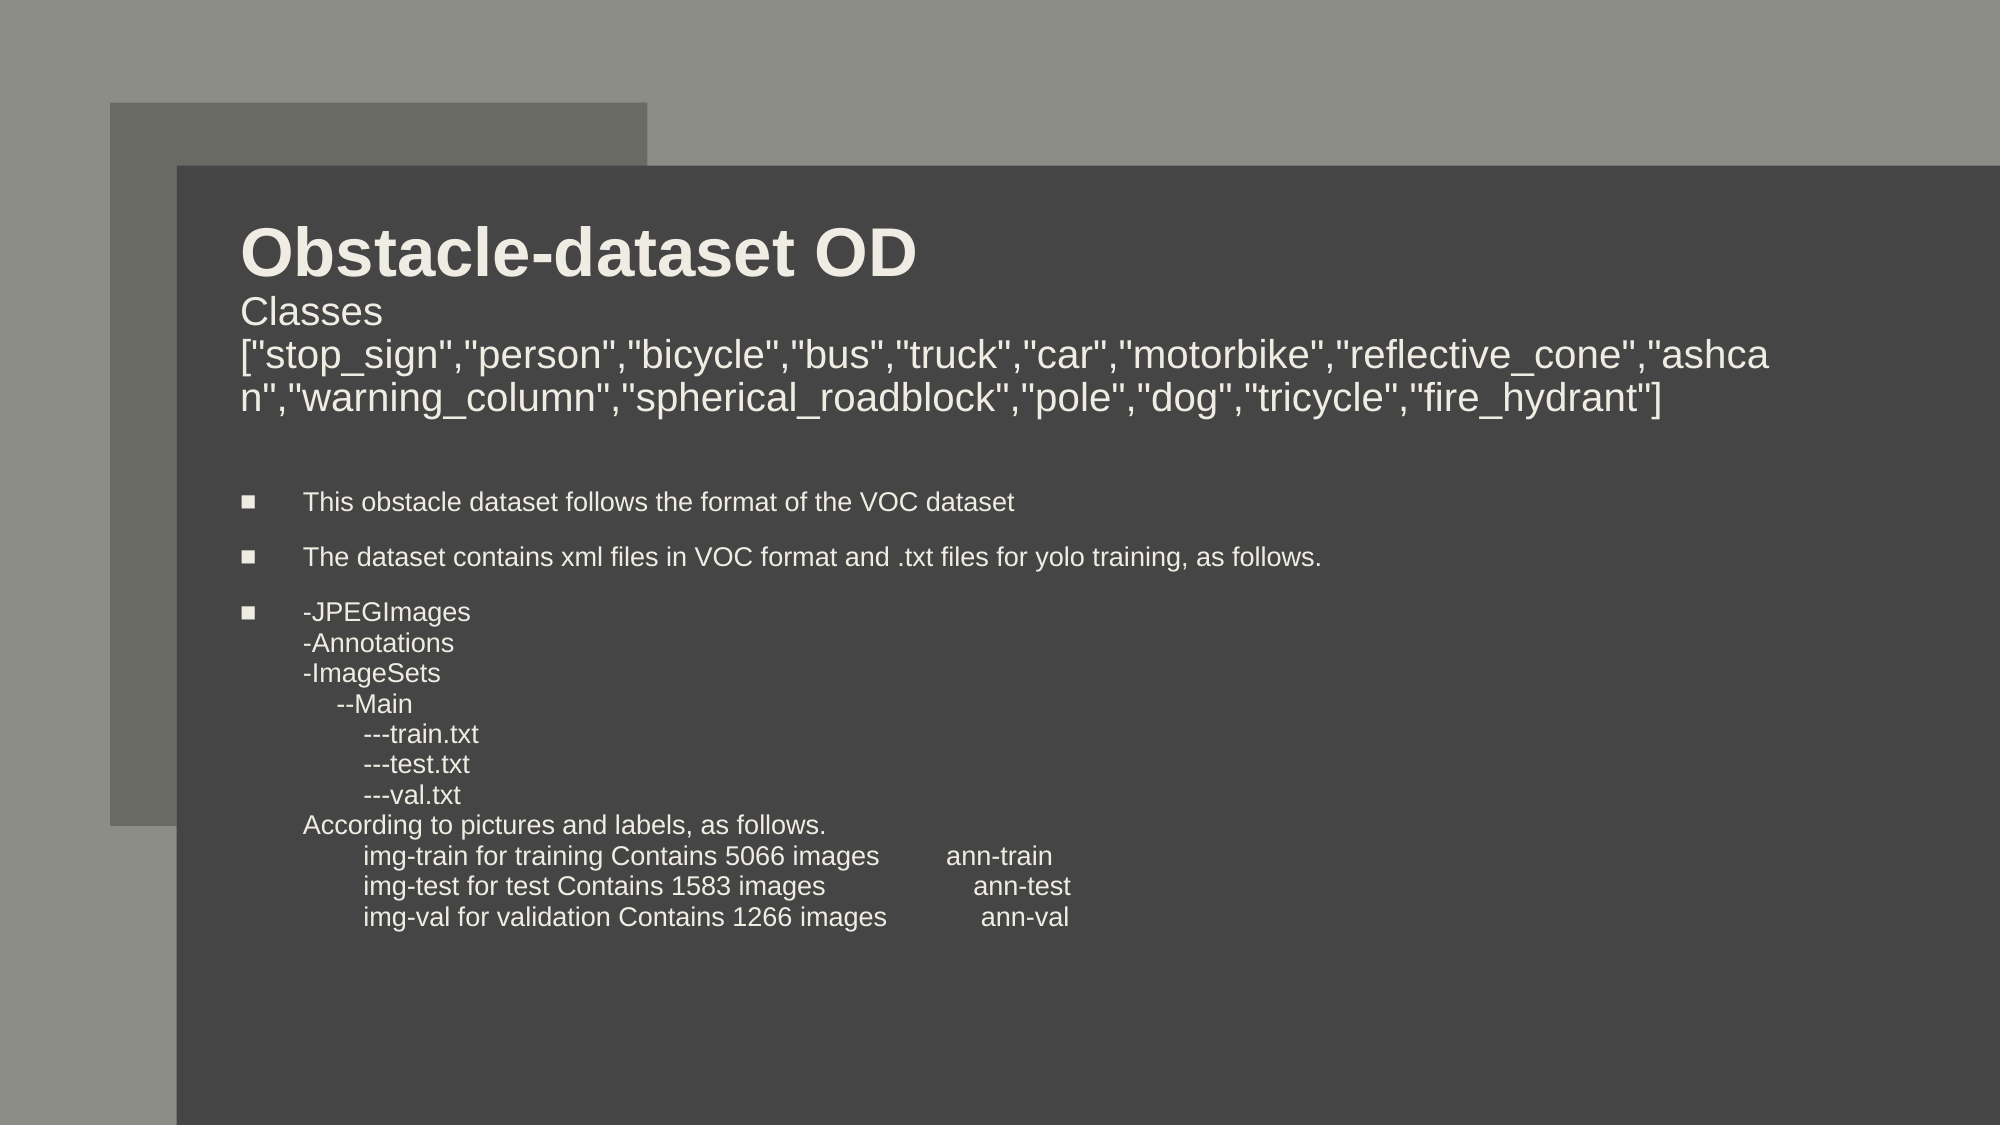

# Obstacle-dataset OD Classes ["stop_sign","person","bicycle","bus","truck","car","motorbike","reflective_cone","ashcan","warning_column","spherical_roadblock","pole","dog","tricycle","fire_hydrant"]
This obstacle dataset follows the format of the VOC dataset
The dataset contains xml files in VOC format and .txt files for yolo training, as follows.
-JPEGImages
-Annotations
-ImageSets
　--Main
　　---train.txt
　　---test.txt
　　---val.txt
According to pictures and labels, as follows.
　　img-train for training Contains 5066 images　　ann-train
　　img-test for test Contains 1583 images　　　　　ann-test
　　img-val for validation Contains 1266 images　　　ann-val